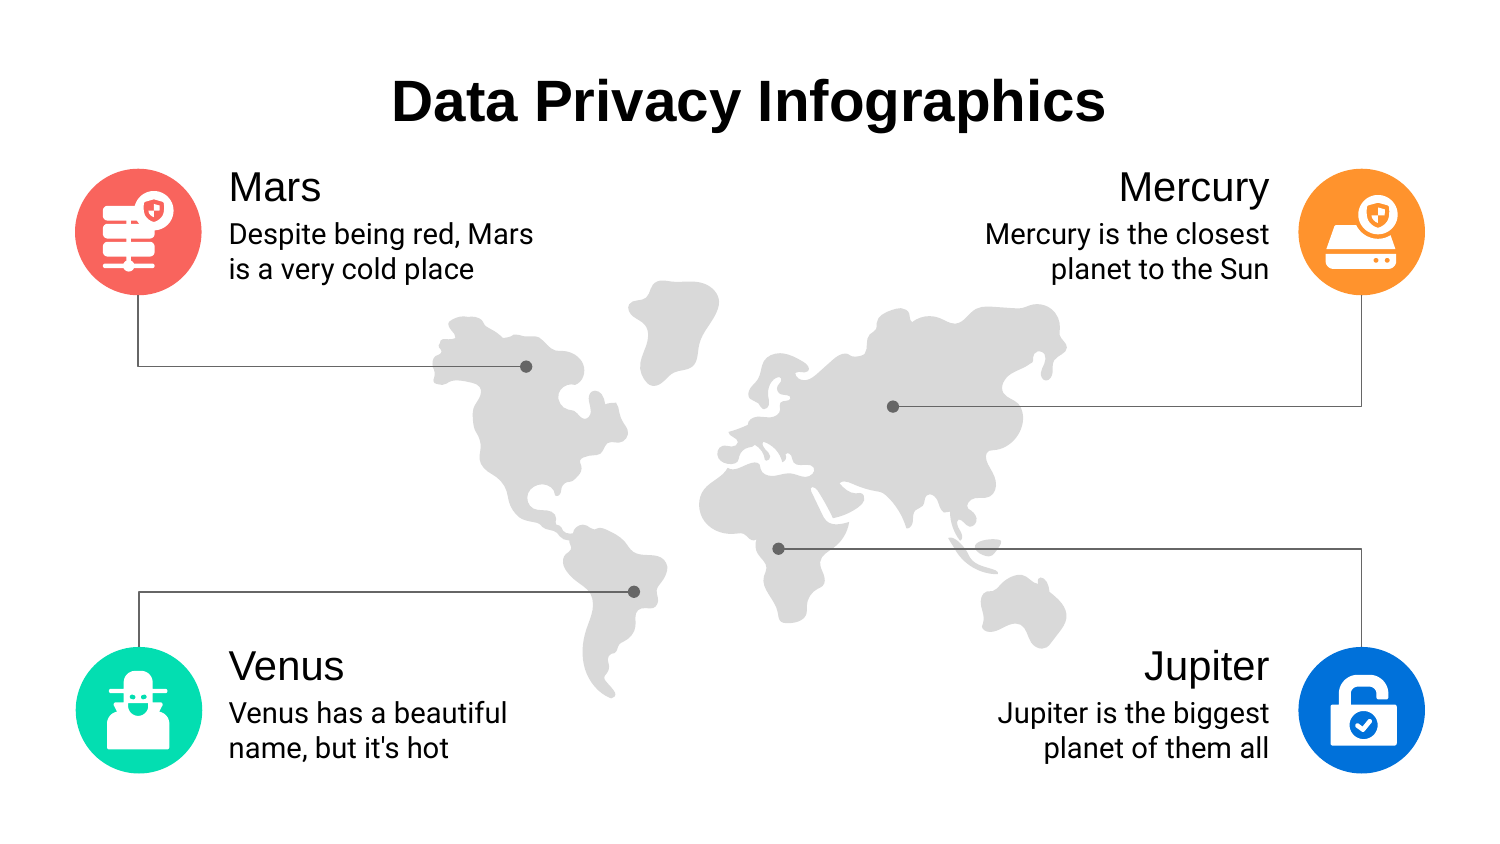

# Data Privacy Infographics
Mars
Despite being red, Mars is a very cold place
Mercury
Mercury is the closest planet to the Sun

Venus
Venus has a beautiful name, but it's hot
Jupiter
Jupiter is the biggest planet of them all